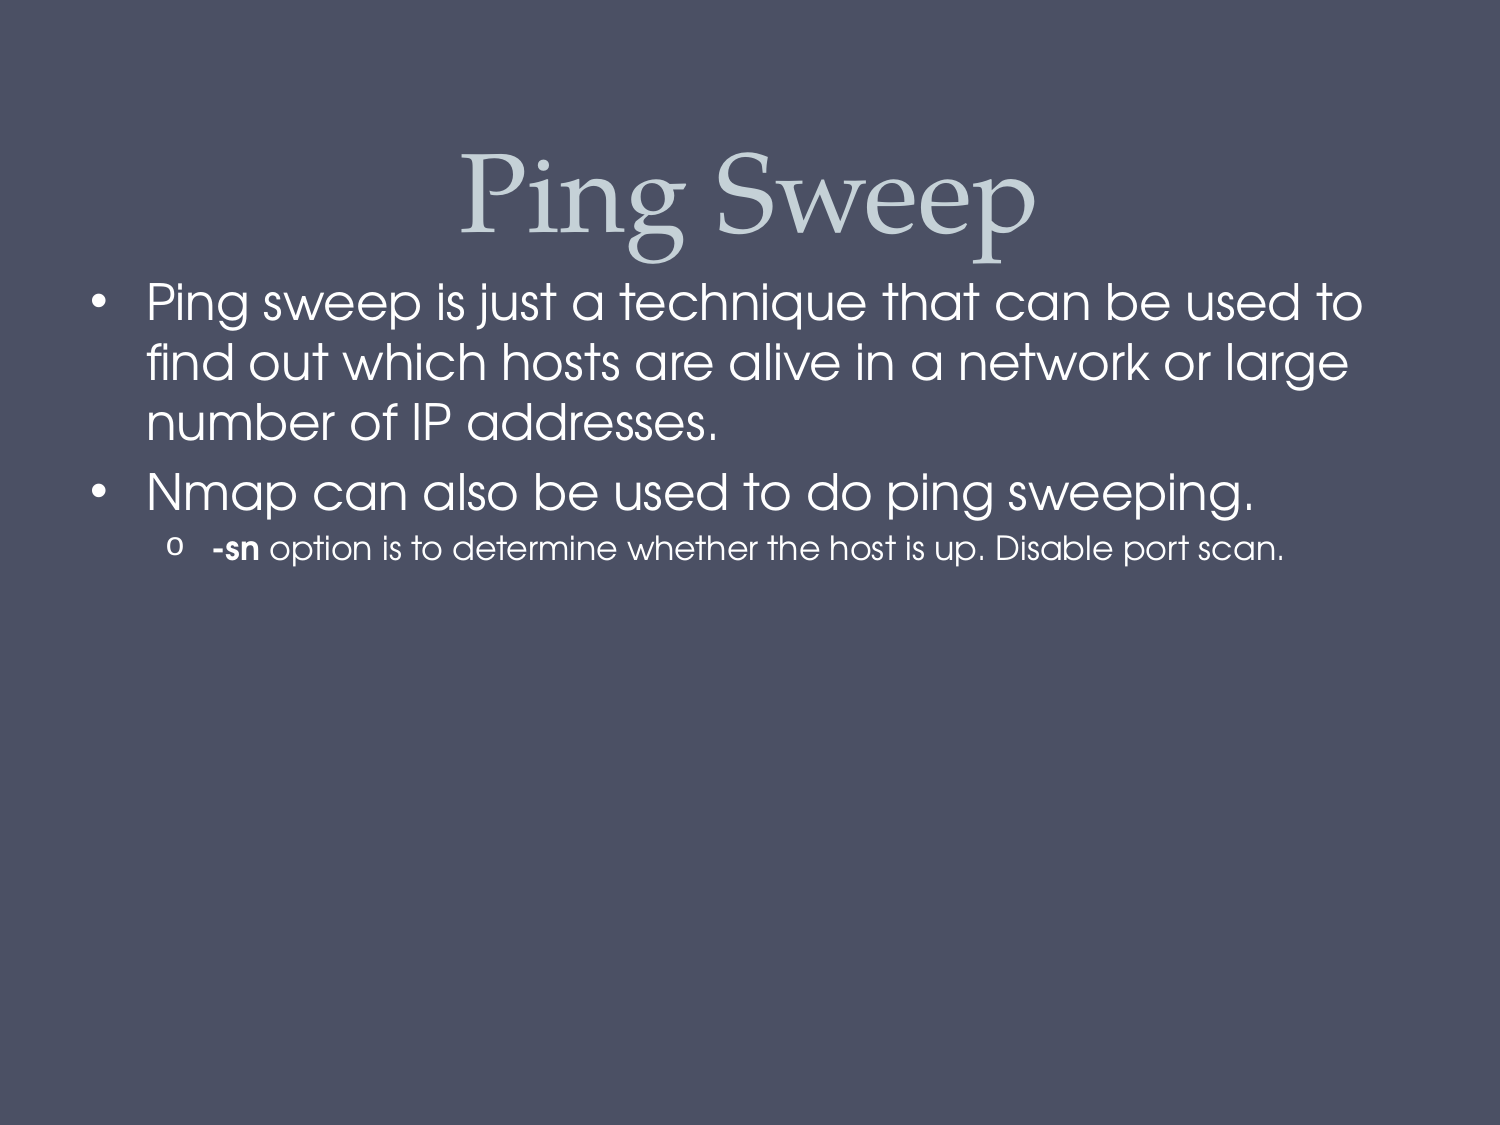

# Ping Sweep
Ping sweep is just a technique that can be used to find out which hosts are alive in a network or large number of IP addresses.
Nmap can also be used to do ping sweeping.
-sn option is to determine whether the host is up. Disable port scan.